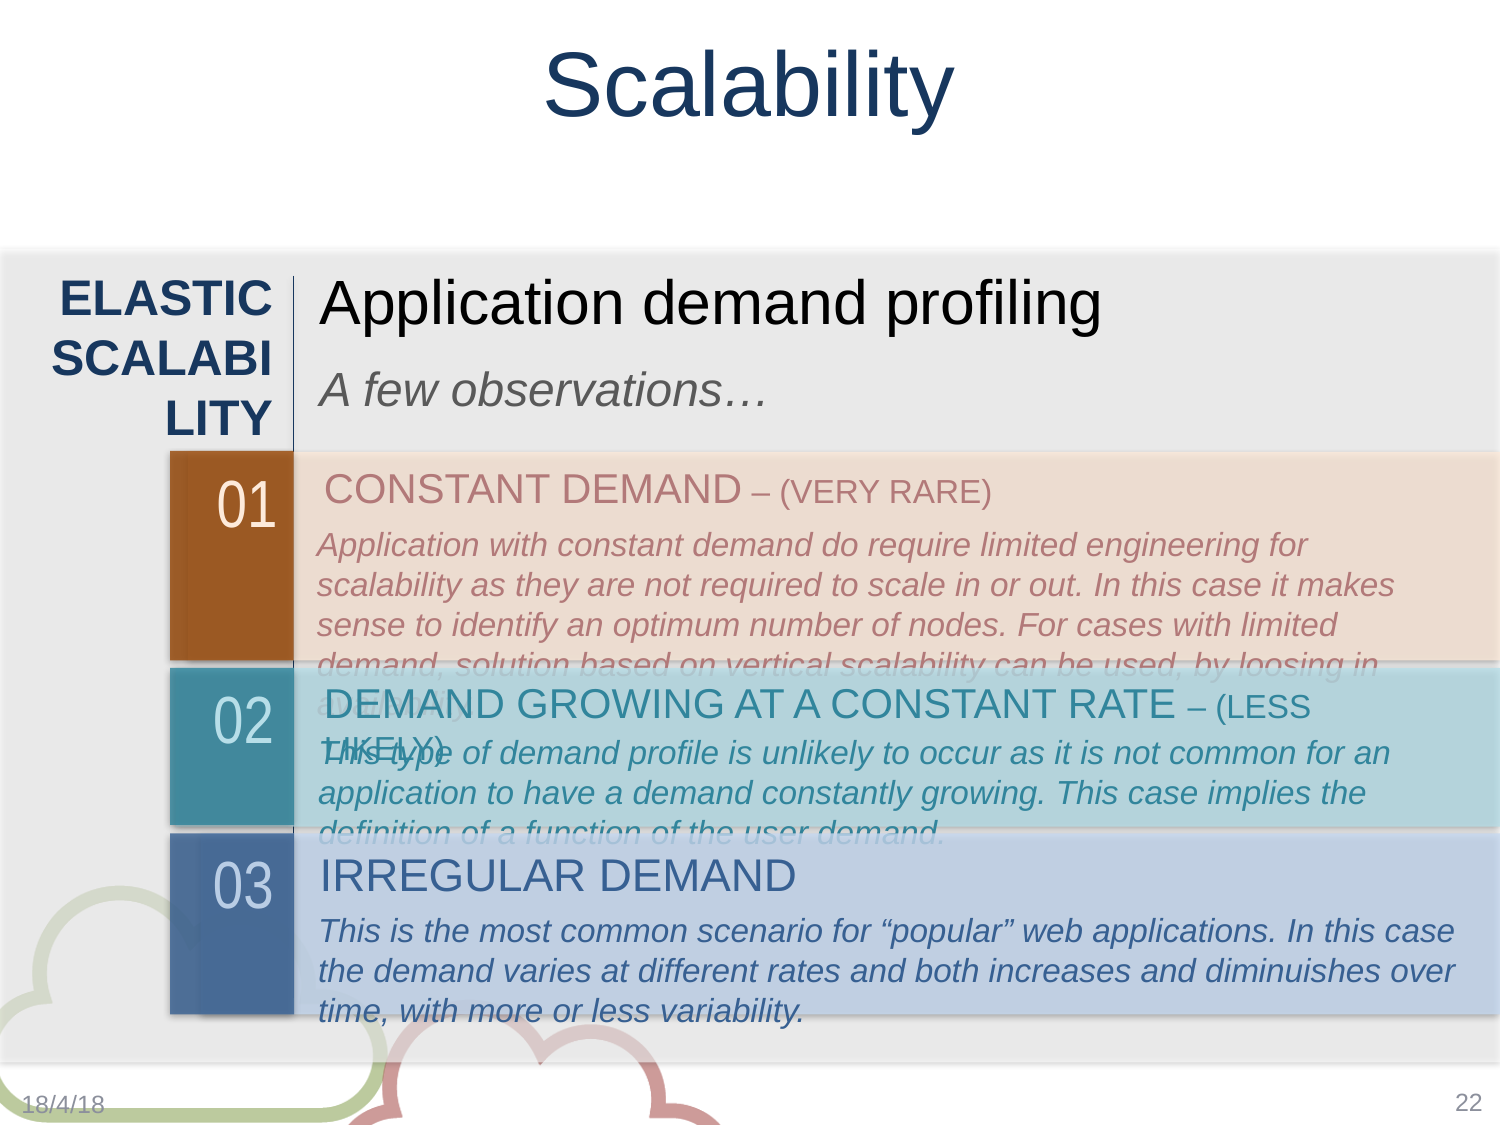

# Scalability

Application demand profiling
A few observations…
ELASTIC SCALABILITY

CONSTANT DEMAND – (VERY RARE)
01
Application with constant demand do require limited engineering for scalability as they are not required to scale in or out. In this case it makes sense to identify an optimum number of nodes. For cases with limited demand, solution based on vertical scalability can be used, by loosing in availability.

DEMAND GROWING AT A CONSTANT RATE – (LESS LIKELY)

02
This type of demand profile is unlikely to occur as it is not common for an application to have a demand constantly growing. This case implies the definition of a function of the user demand.

IRREGULAR DEMAND
03
This is the most common scenario for “popular” web applications. In this case the demand varies at different rates and both increases and diminuishes over time, with more or less variability.
22
18/4/18